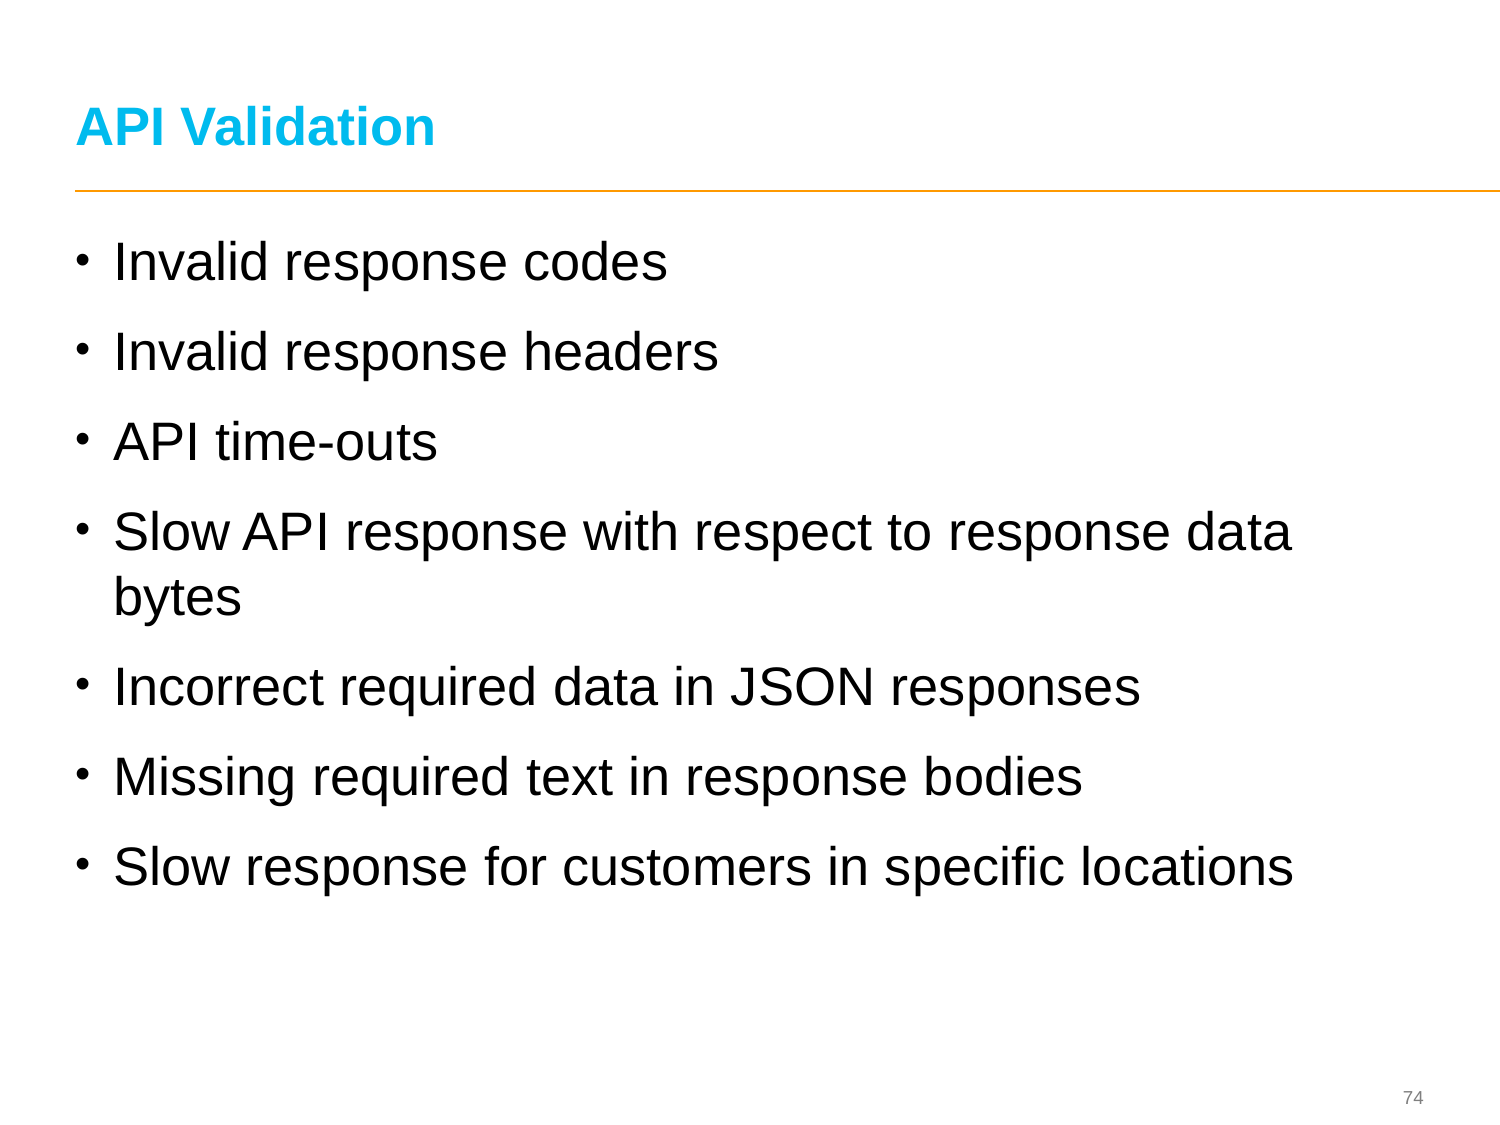

# API Validation
Invalid response codes
Invalid response headers
API time-outs
Slow API response with respect to response data bytes
Incorrect required data in JSON responses
Missing required text in response bodies
Slow response for customers in specific locations